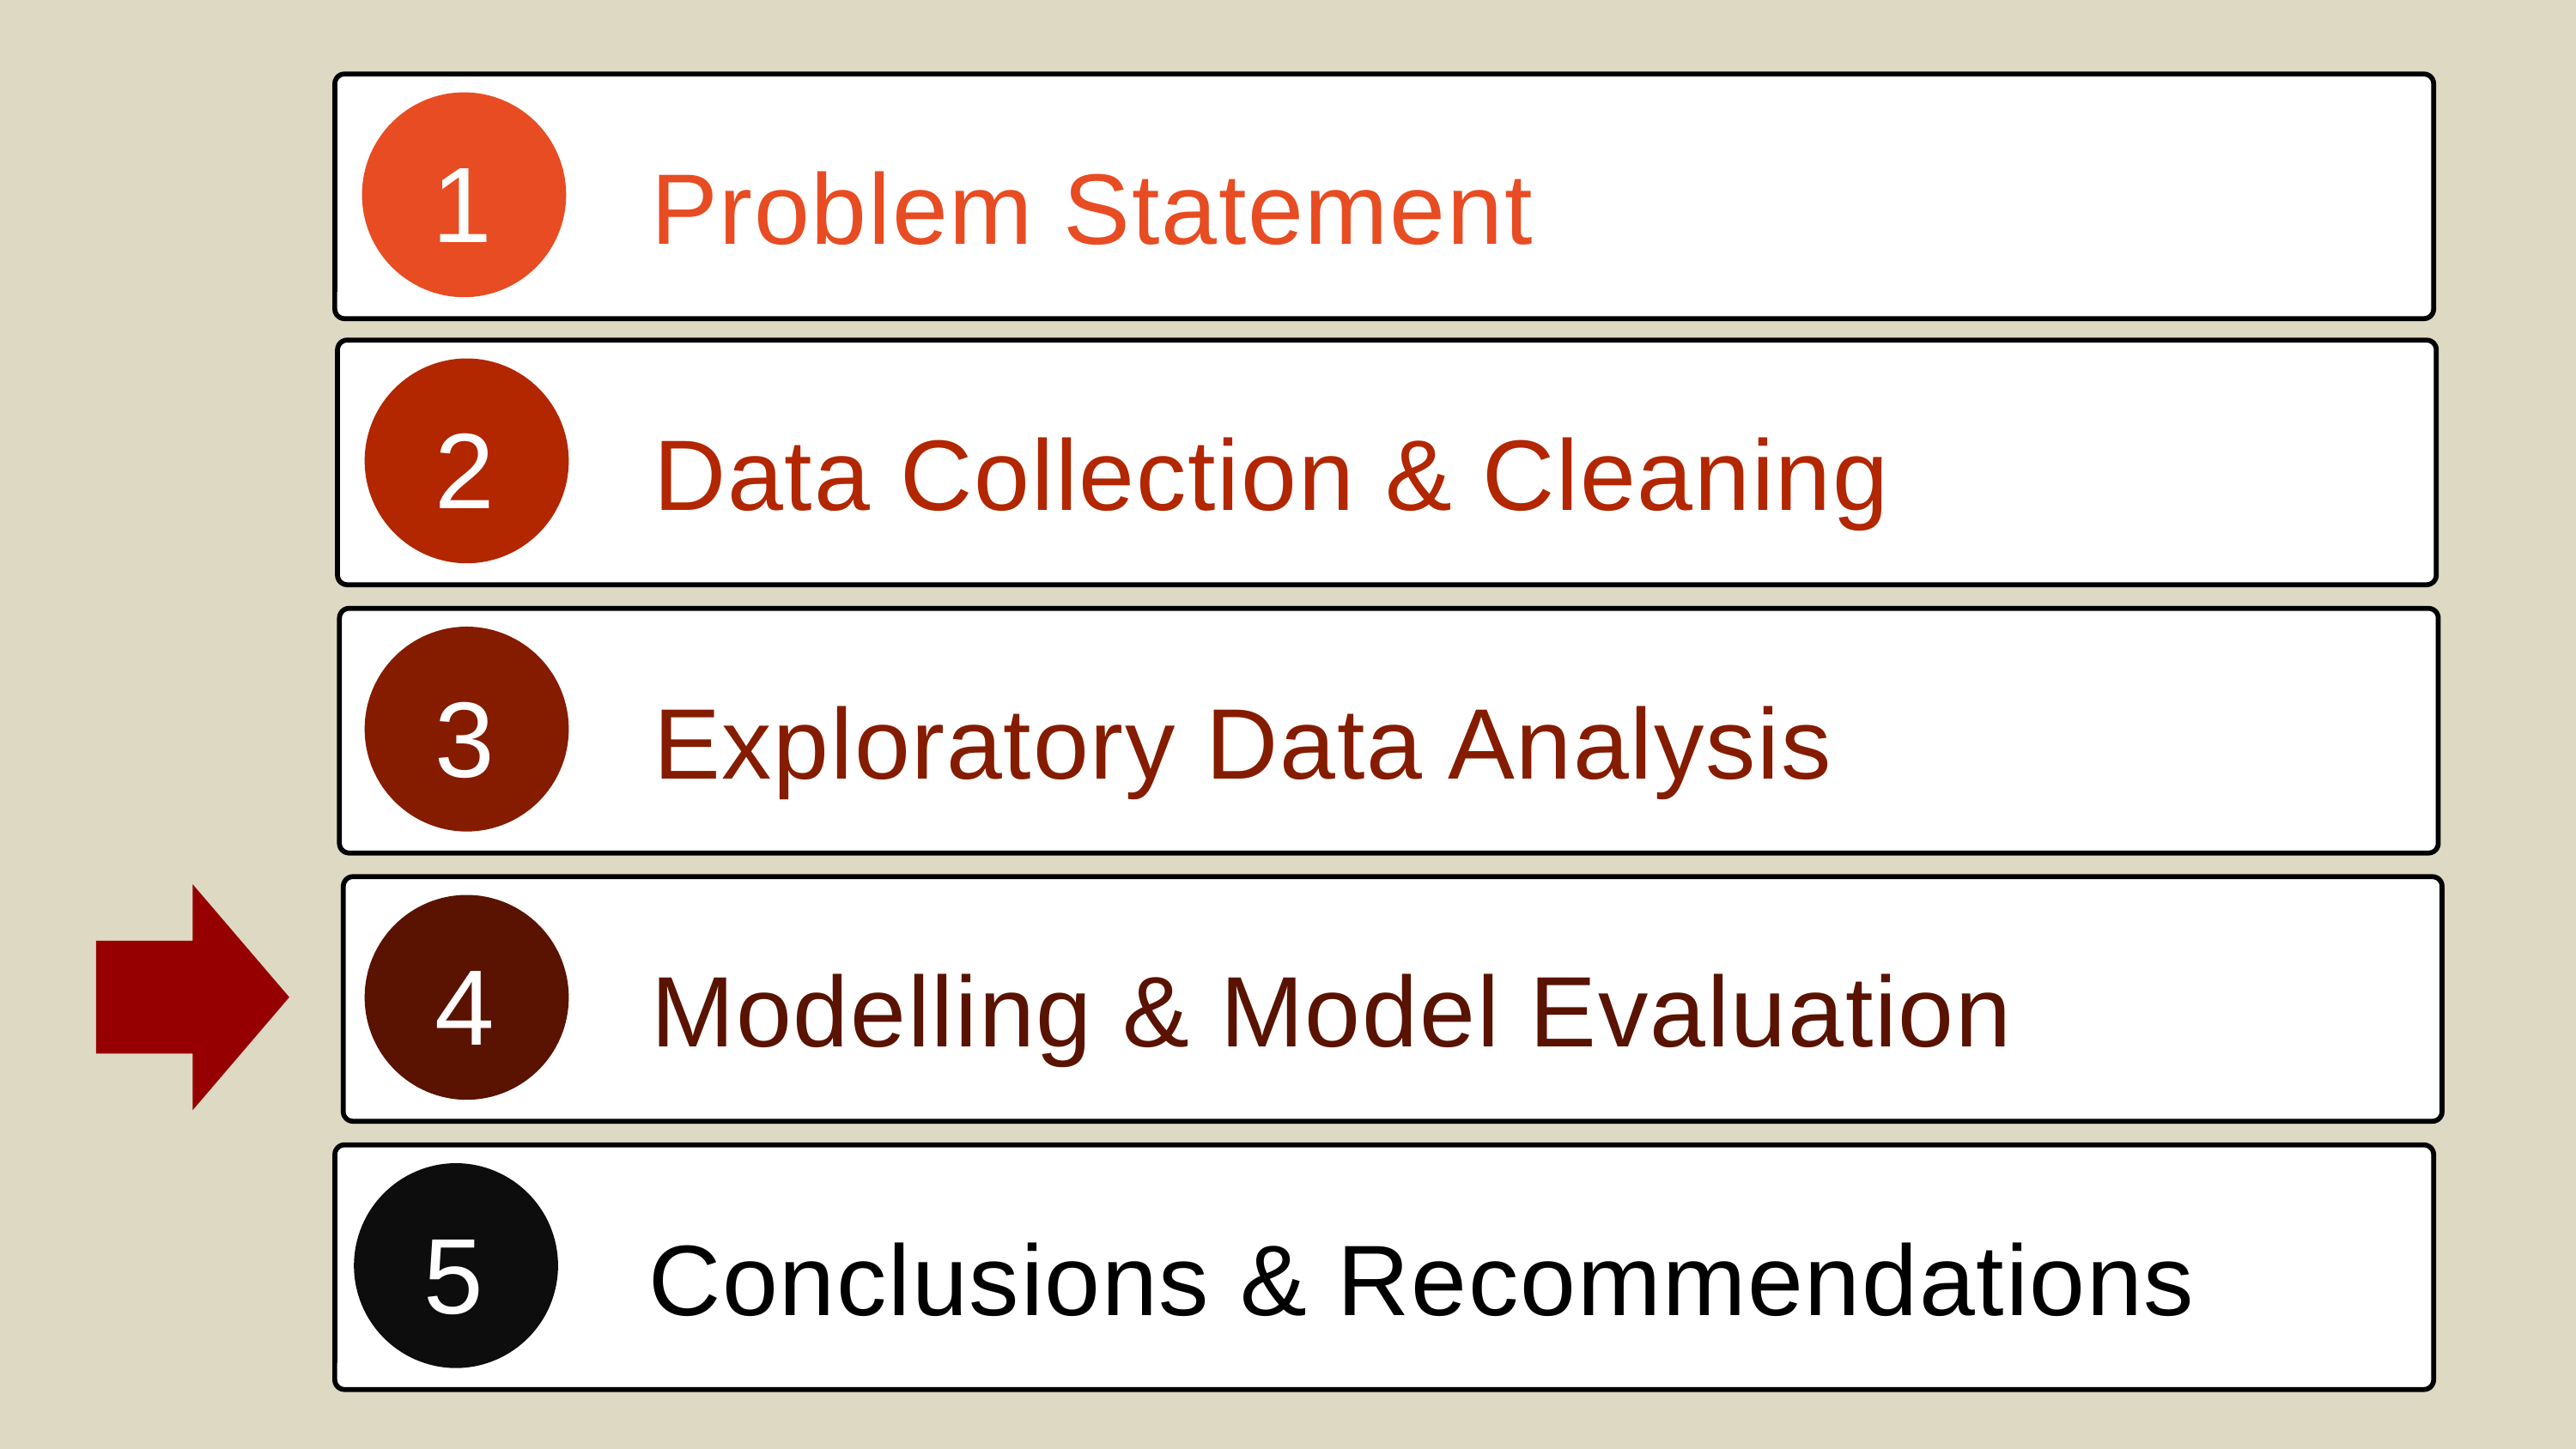

1
Problem Statement

2
Data Collection & Cleaning

3
Exploratory Data Analysis

4
Modelling & Model Evaluation

5
Conclusions & Recommendations